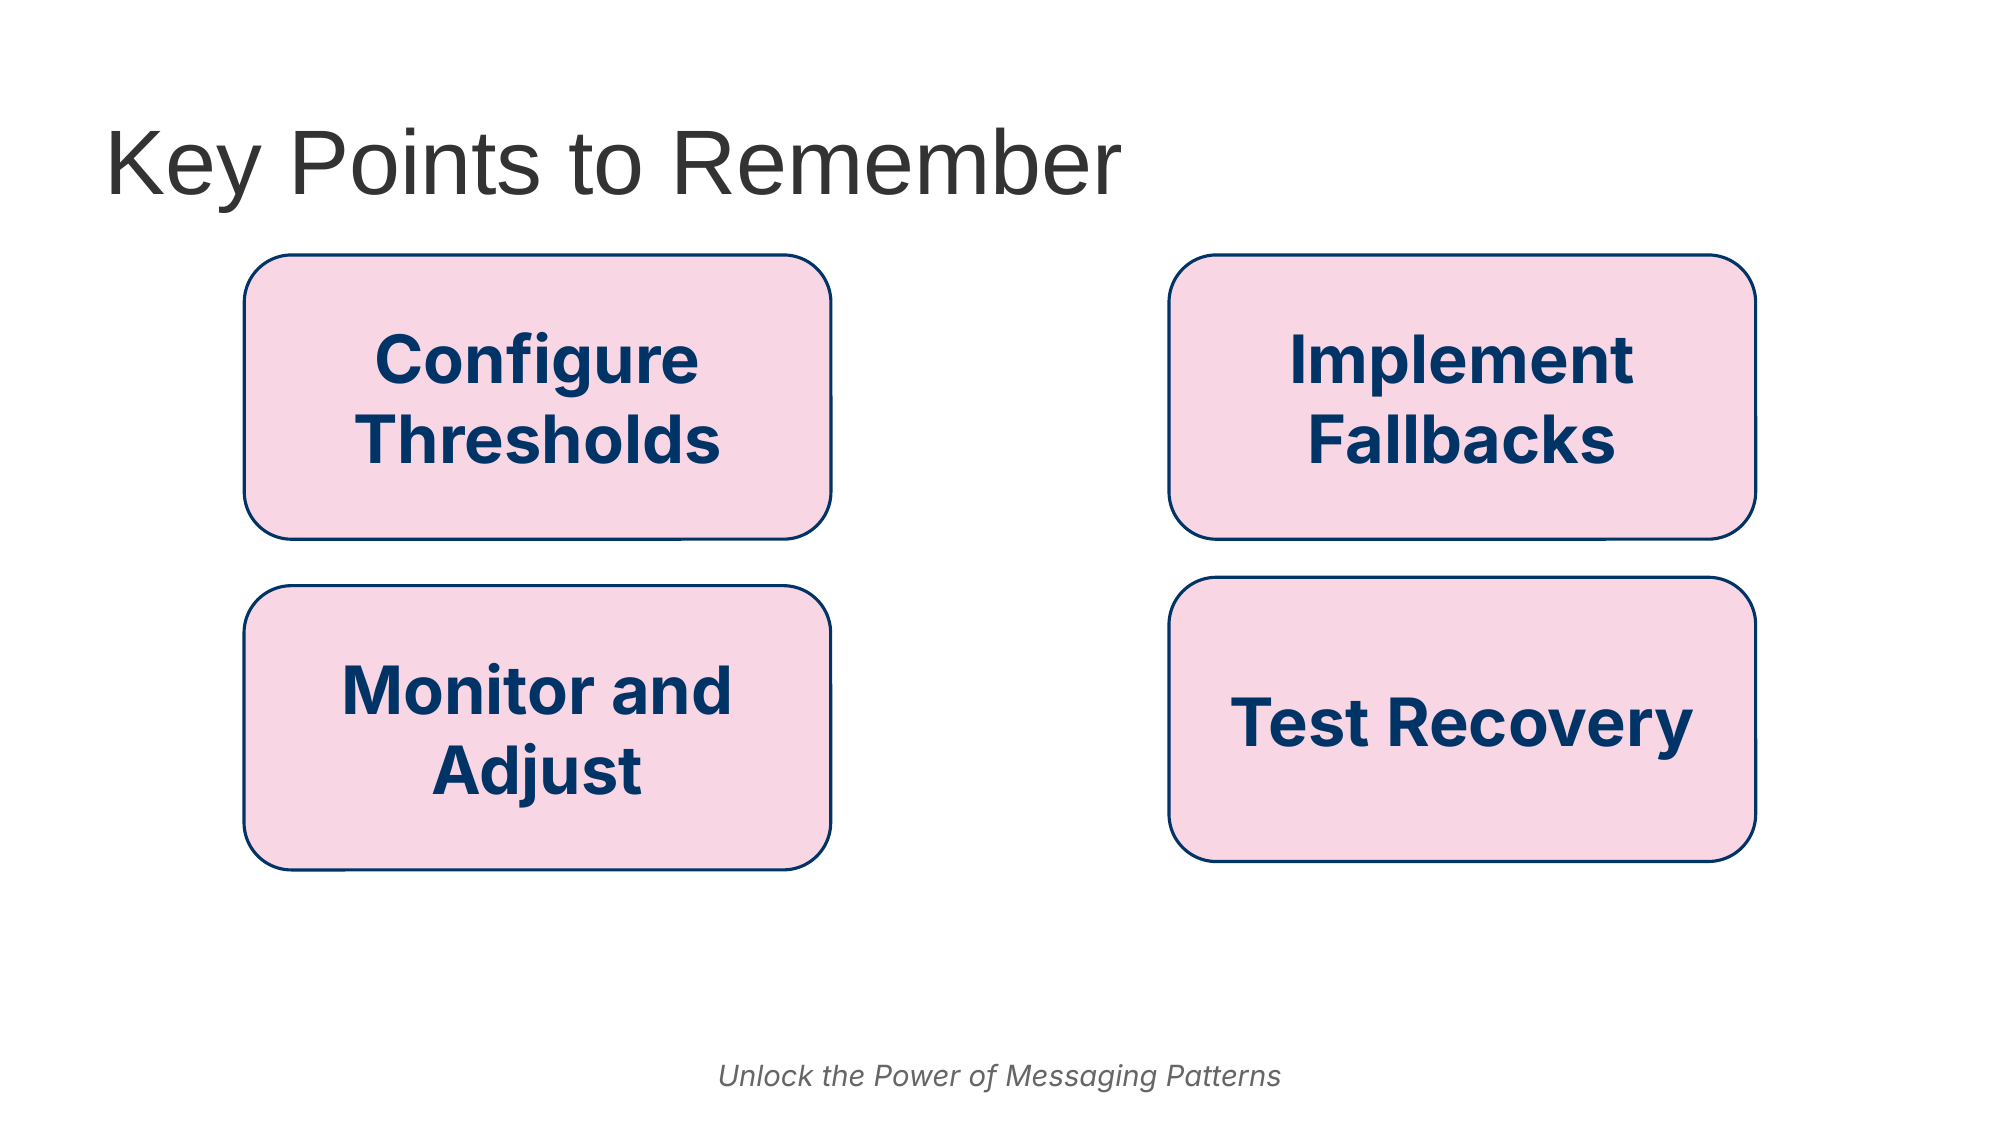

# Key Points to Remember
Configure Thresholds
Implement Fallbacks
Test Recovery
Monitor and Adjust